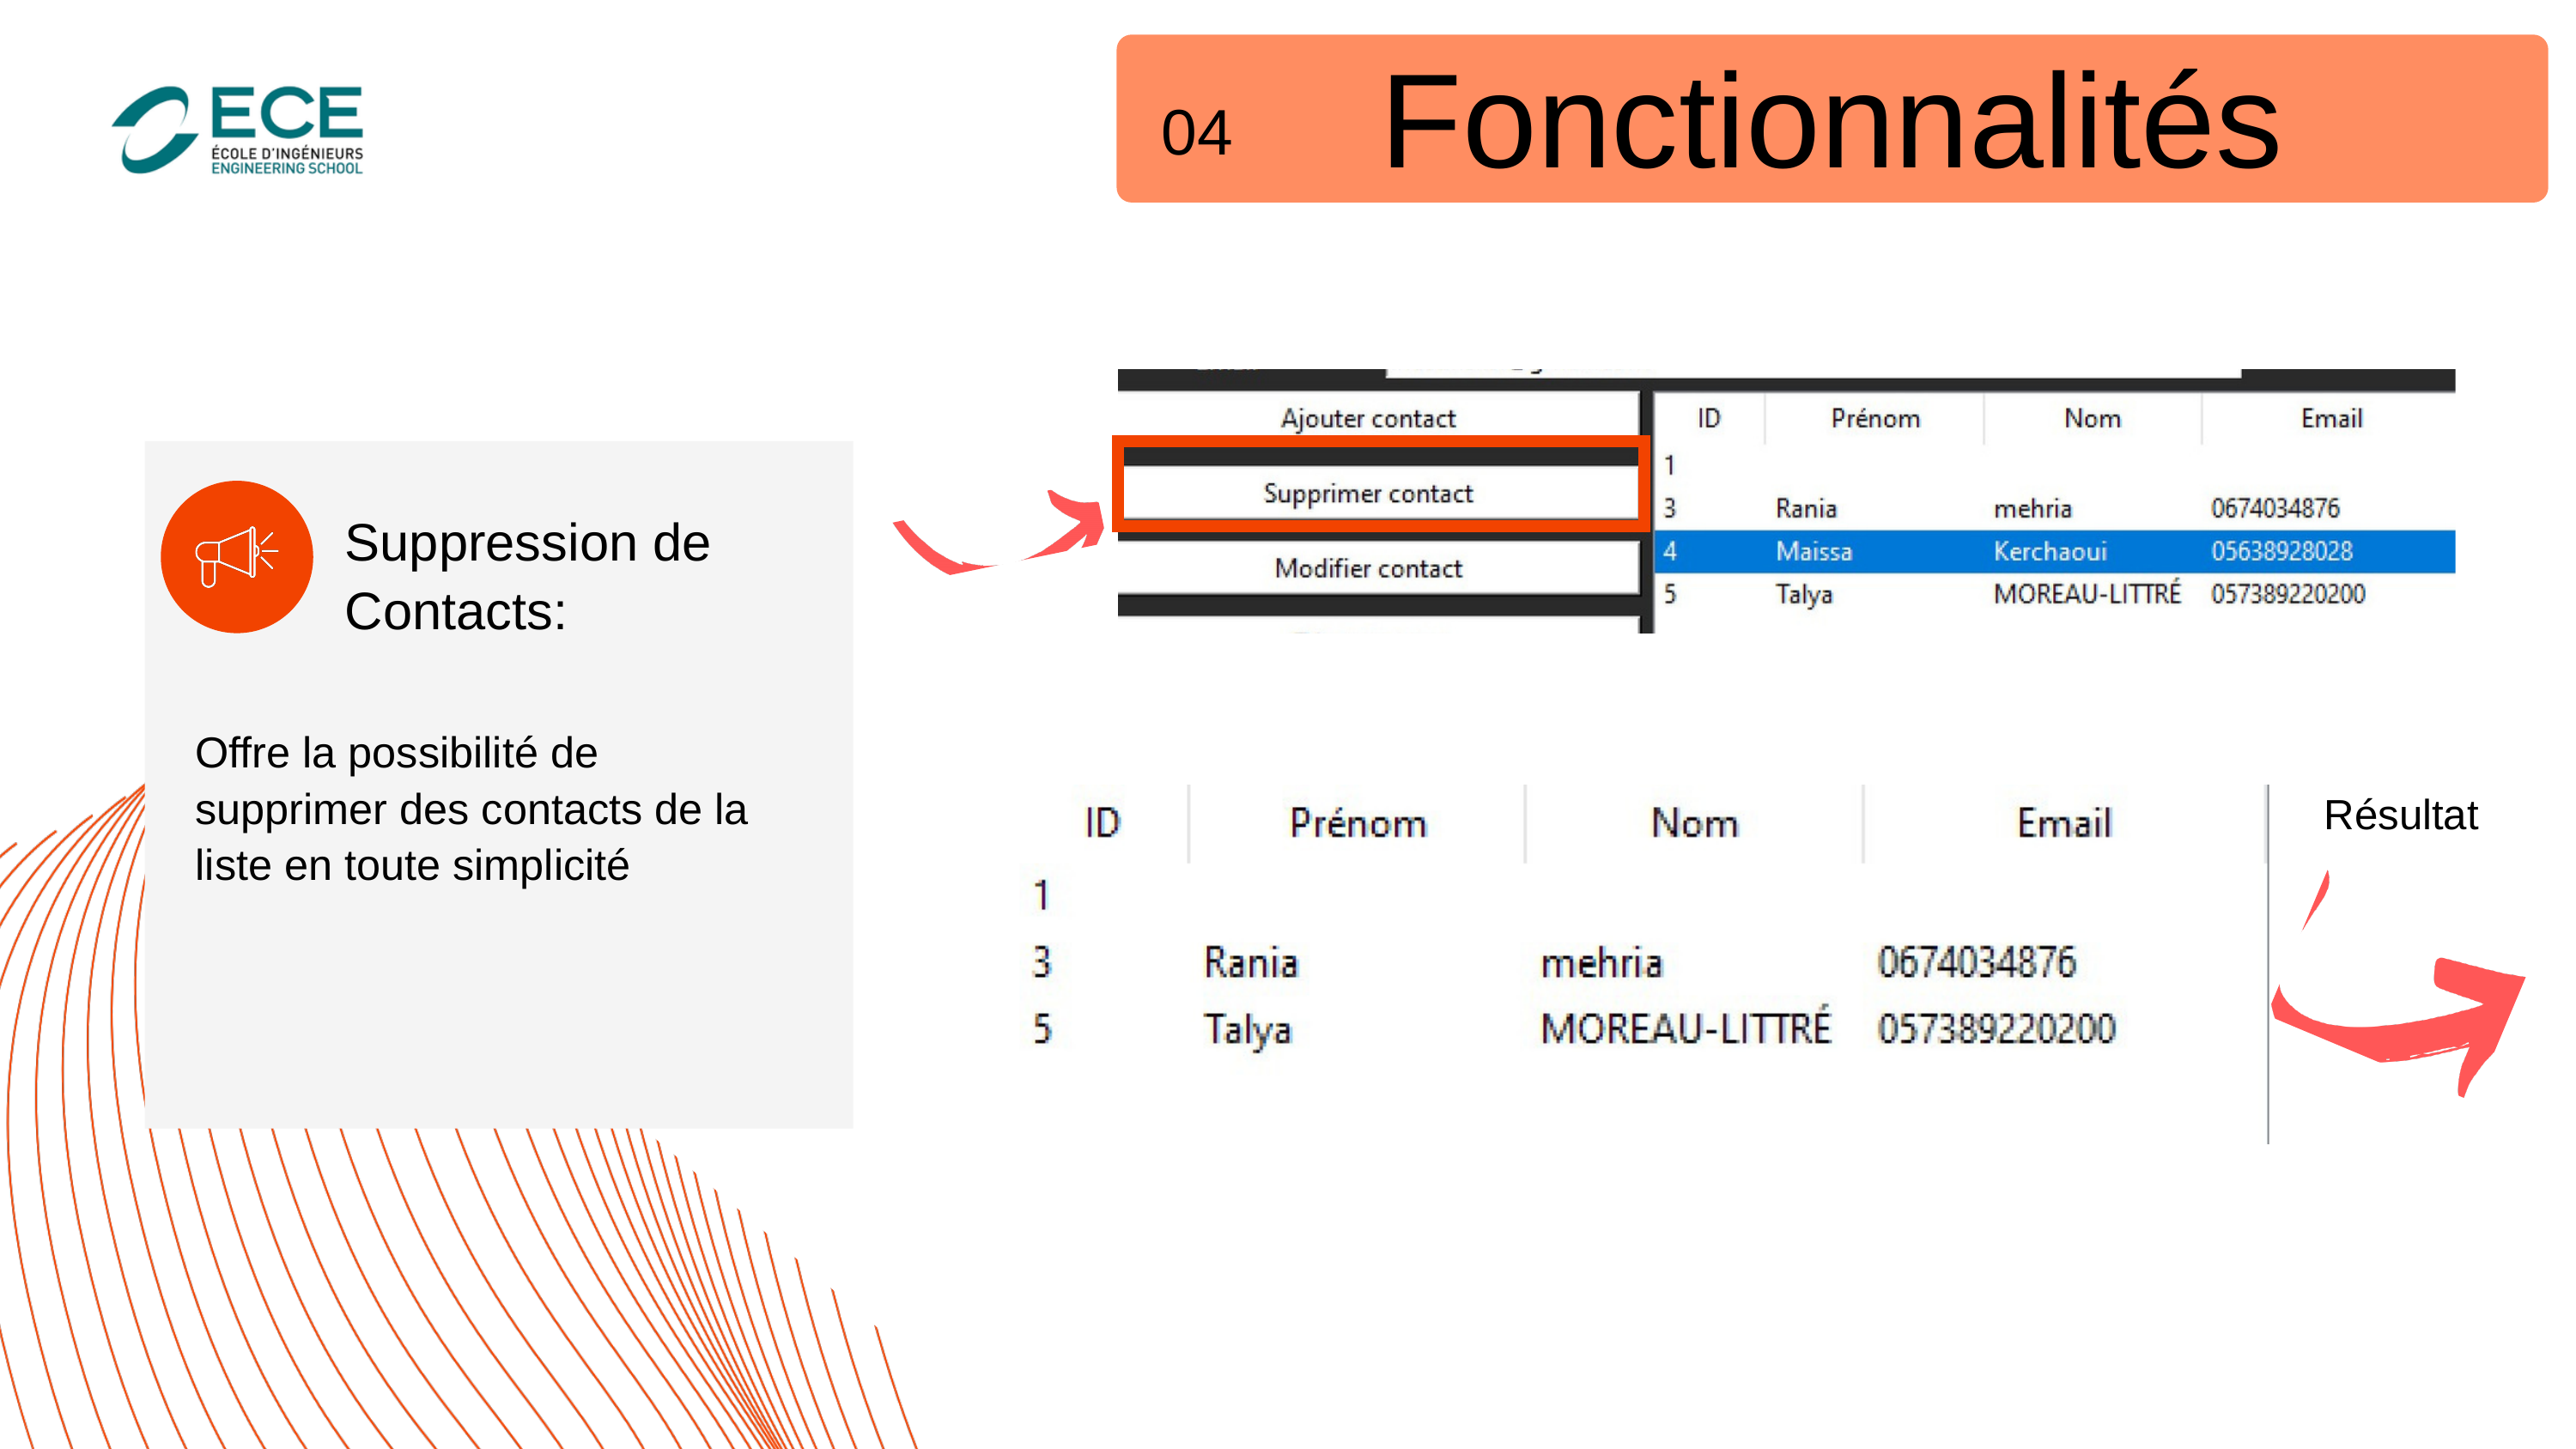

Fonctionnalités
04

Suppression de Contacts:

Offre la possibilité de supprimer des contacts de la liste en toute simplicité
Résultat

14